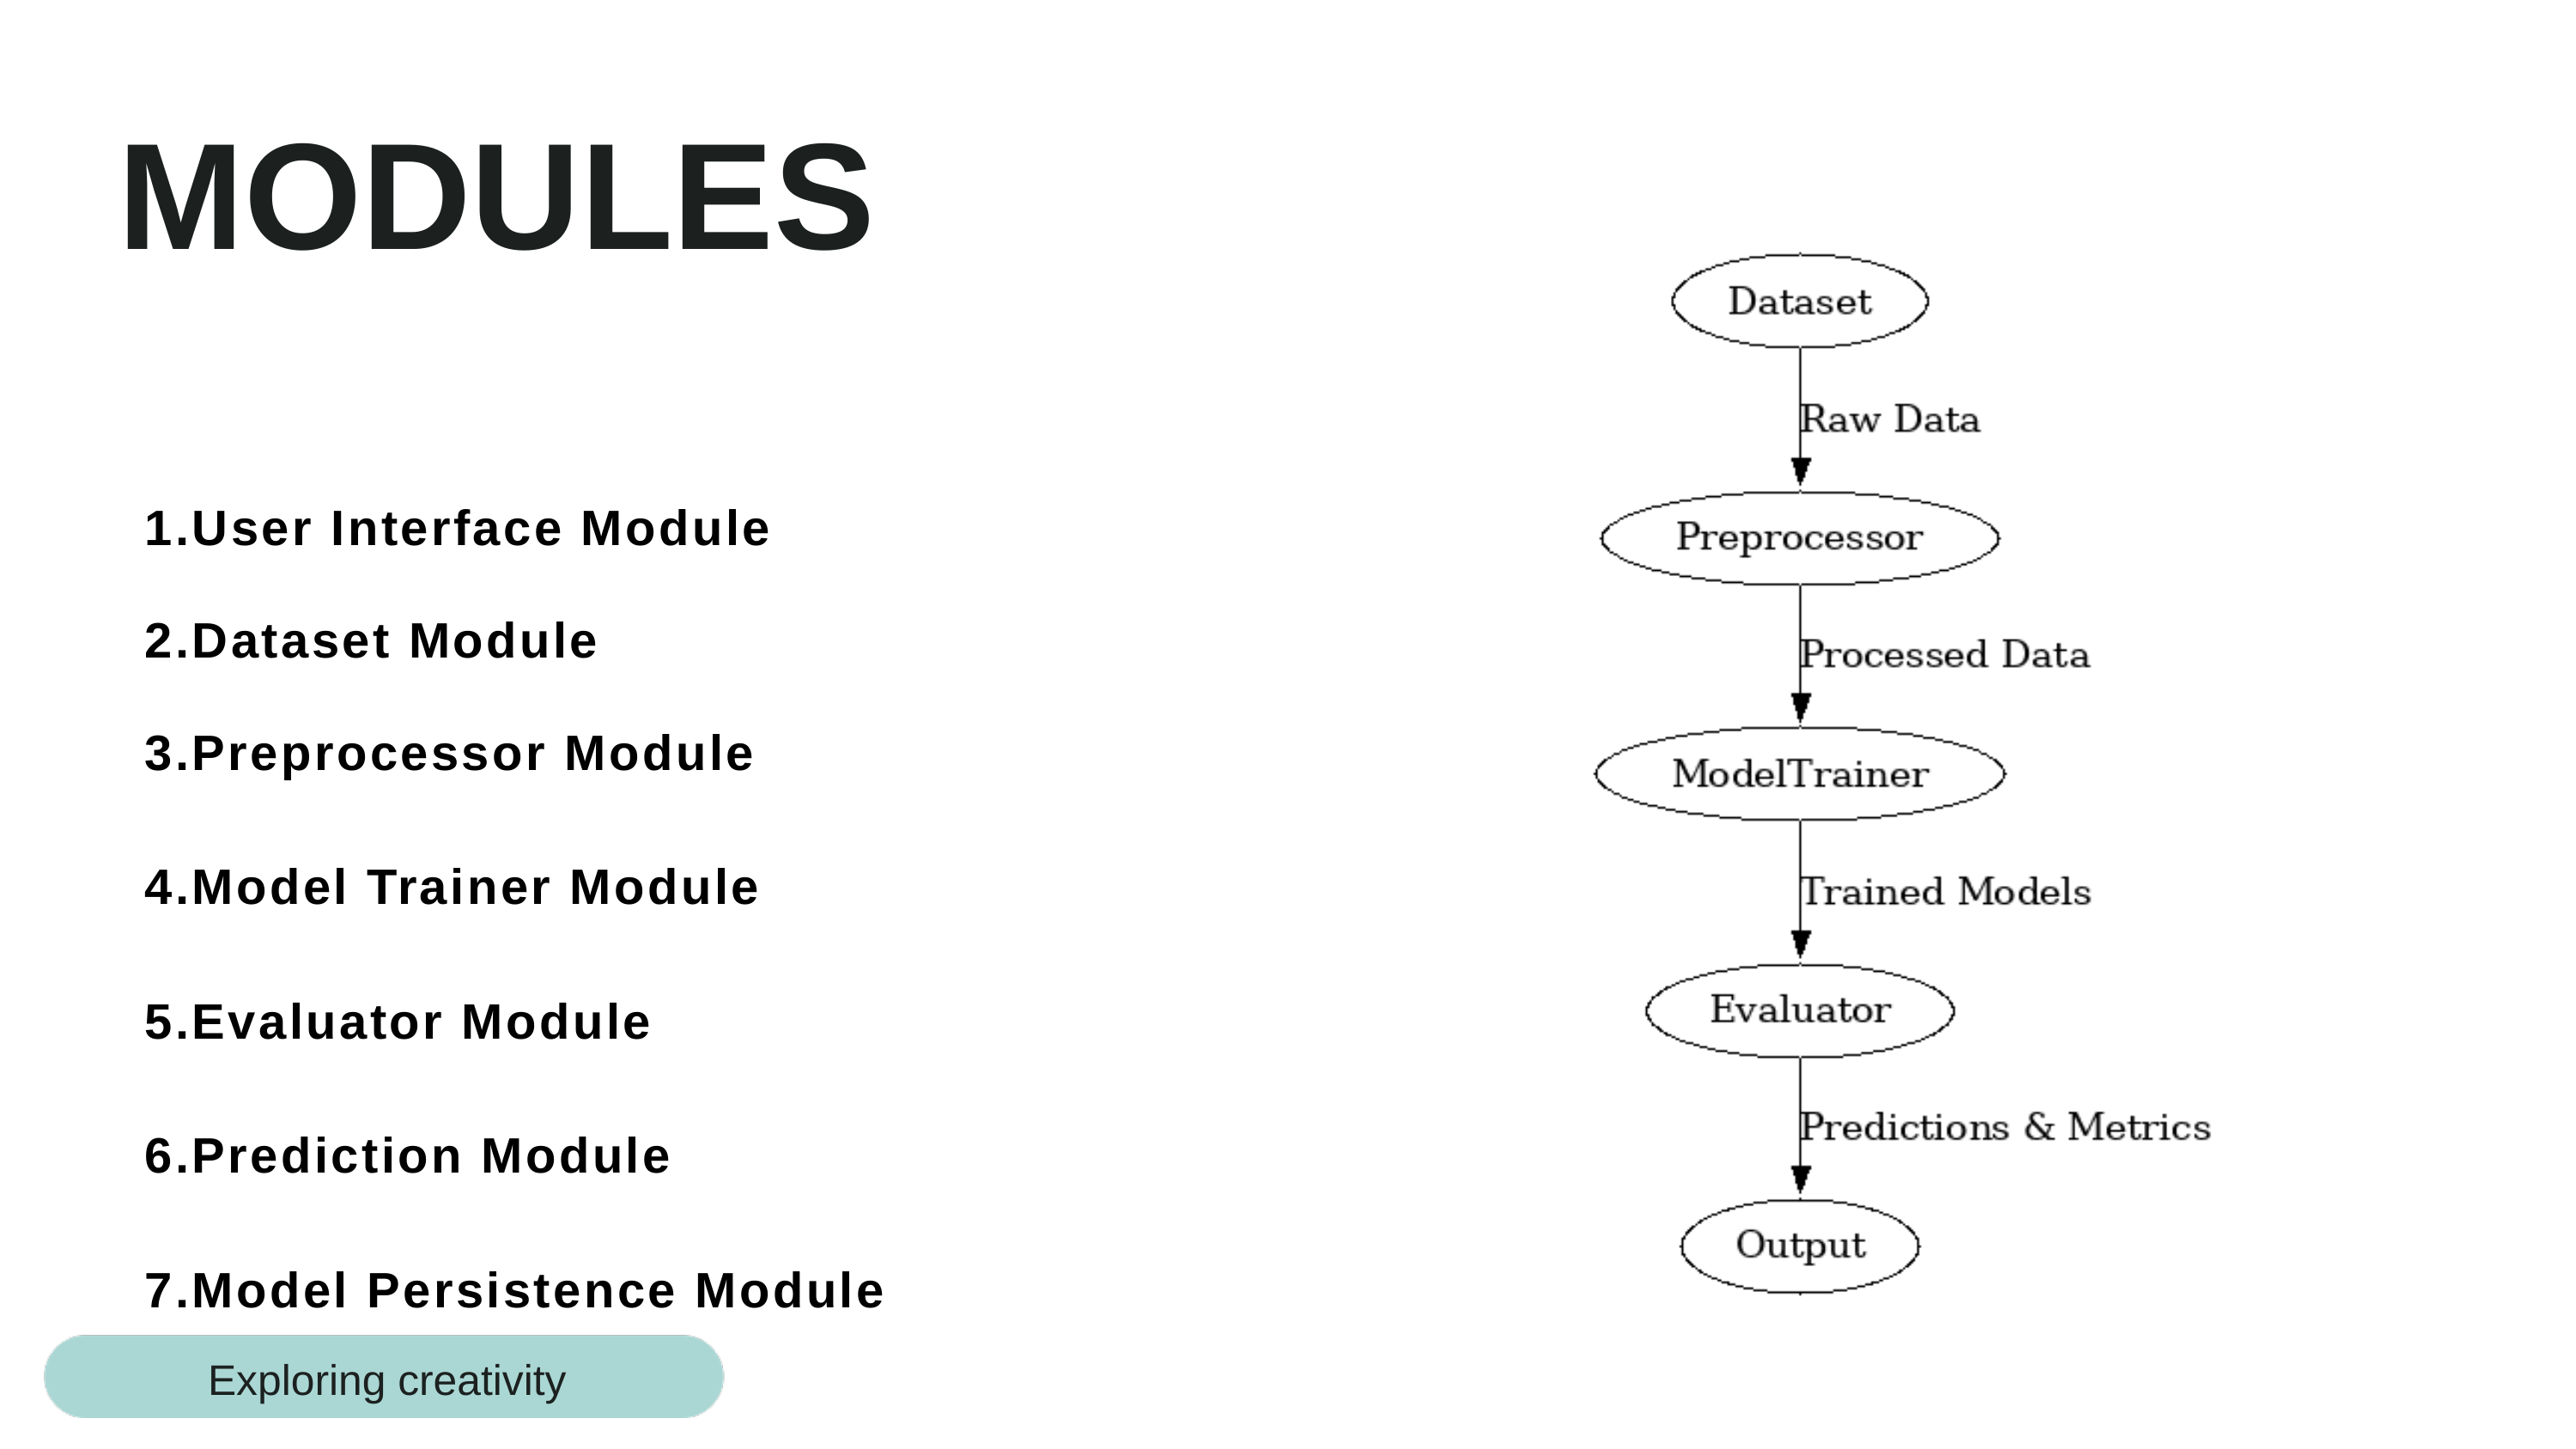

MODULES

1.User Interface Module

2.Dataset Module

3.Preprocessor Module

4.Model Trainer Module

5.Evaluator Module

6.Prediction Module

7.Model Persistence Module

Exploring creativity